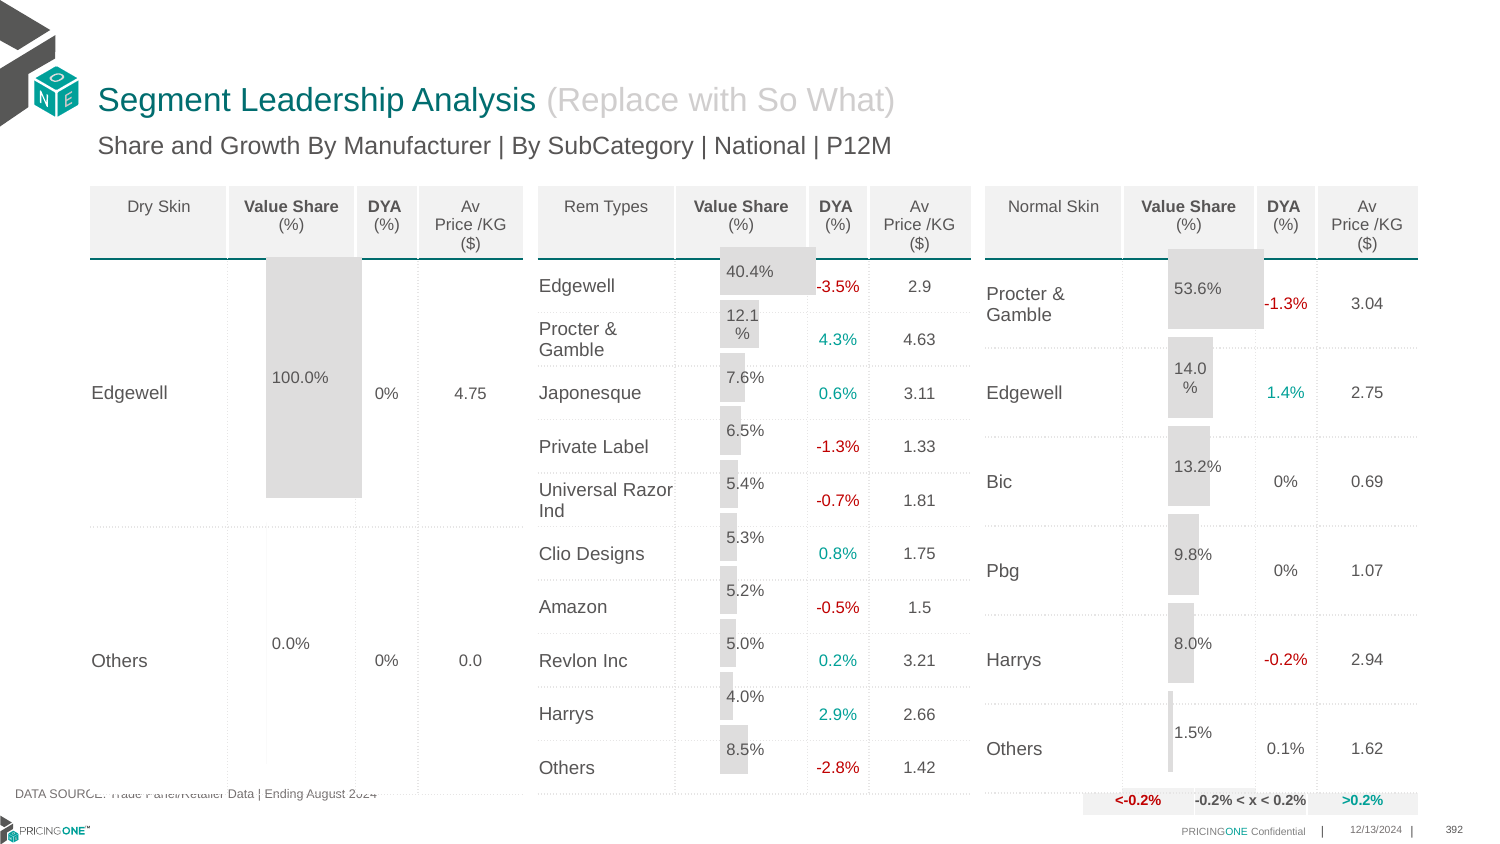

# Segment Leadership Analysis (Replace with So What)
Share and Growth By Manufacturer | By SubCategory | National | P12M
| Rem Types | Value Share (%) | DYA (%) | Av Price /KG ($) |
| --- | --- | --- | --- |
| Edgewell |  | -3.5% | 2.9 |
| Procter & Gamble |  | 4.3% | 4.63 |
| Japonesque |  | 0.6% | 3.11 |
| Private Label |  | -1.3% | 1.33 |
| Universal Razor Ind |  | -0.7% | 1.81 |
| Clio Designs |  | 0.8% | 1.75 |
| Amazon |  | -0.5% | 1.5 |
| Revlon Inc |  | 0.2% | 3.21 |
| Harrys |  | 2.9% | 2.66 |
| Others |  | -2.8% | 1.42 |
| Dry Skin | Value Share (%) | DYA (%) | Av Price /KG ($) |
| --- | --- | --- | --- |
| Edgewell |  | 0% | 4.75 |
| Others |  | 0% | 0.0 |
| Normal Skin | Value Share (%) | DYA (%) | Av Price /KG ($) |
| --- | --- | --- | --- |
| Procter & Gamble |  | -1.3% | 3.04 |
| Edgewell |  | 1.4% | 2.75 |
| Bic |  | 0% | 0.69 |
| Pbg |  | 0% | 1.07 |
| Harrys |  | -0.2% | 2.94 |
| Others |  | 0.1% | 1.62 |

### Chart

| Category | National | Dry Skin |
|---|---|
|  | 1.0 |

### Chart

| Category | National | Rem Types |
|---|---|
|  | 0.4035328100398975 |

### Chart

| Category | National | Normal Skin |
|---|---|
|  | 0.5361249082929401 |
DATA SOURCE: Trade Panel/Retailer Data | Ending August 2024
| <-0.2% | -0.2% < x < 0.2% | >0.2% |
| --- | --- | --- |

12/13/2024
392